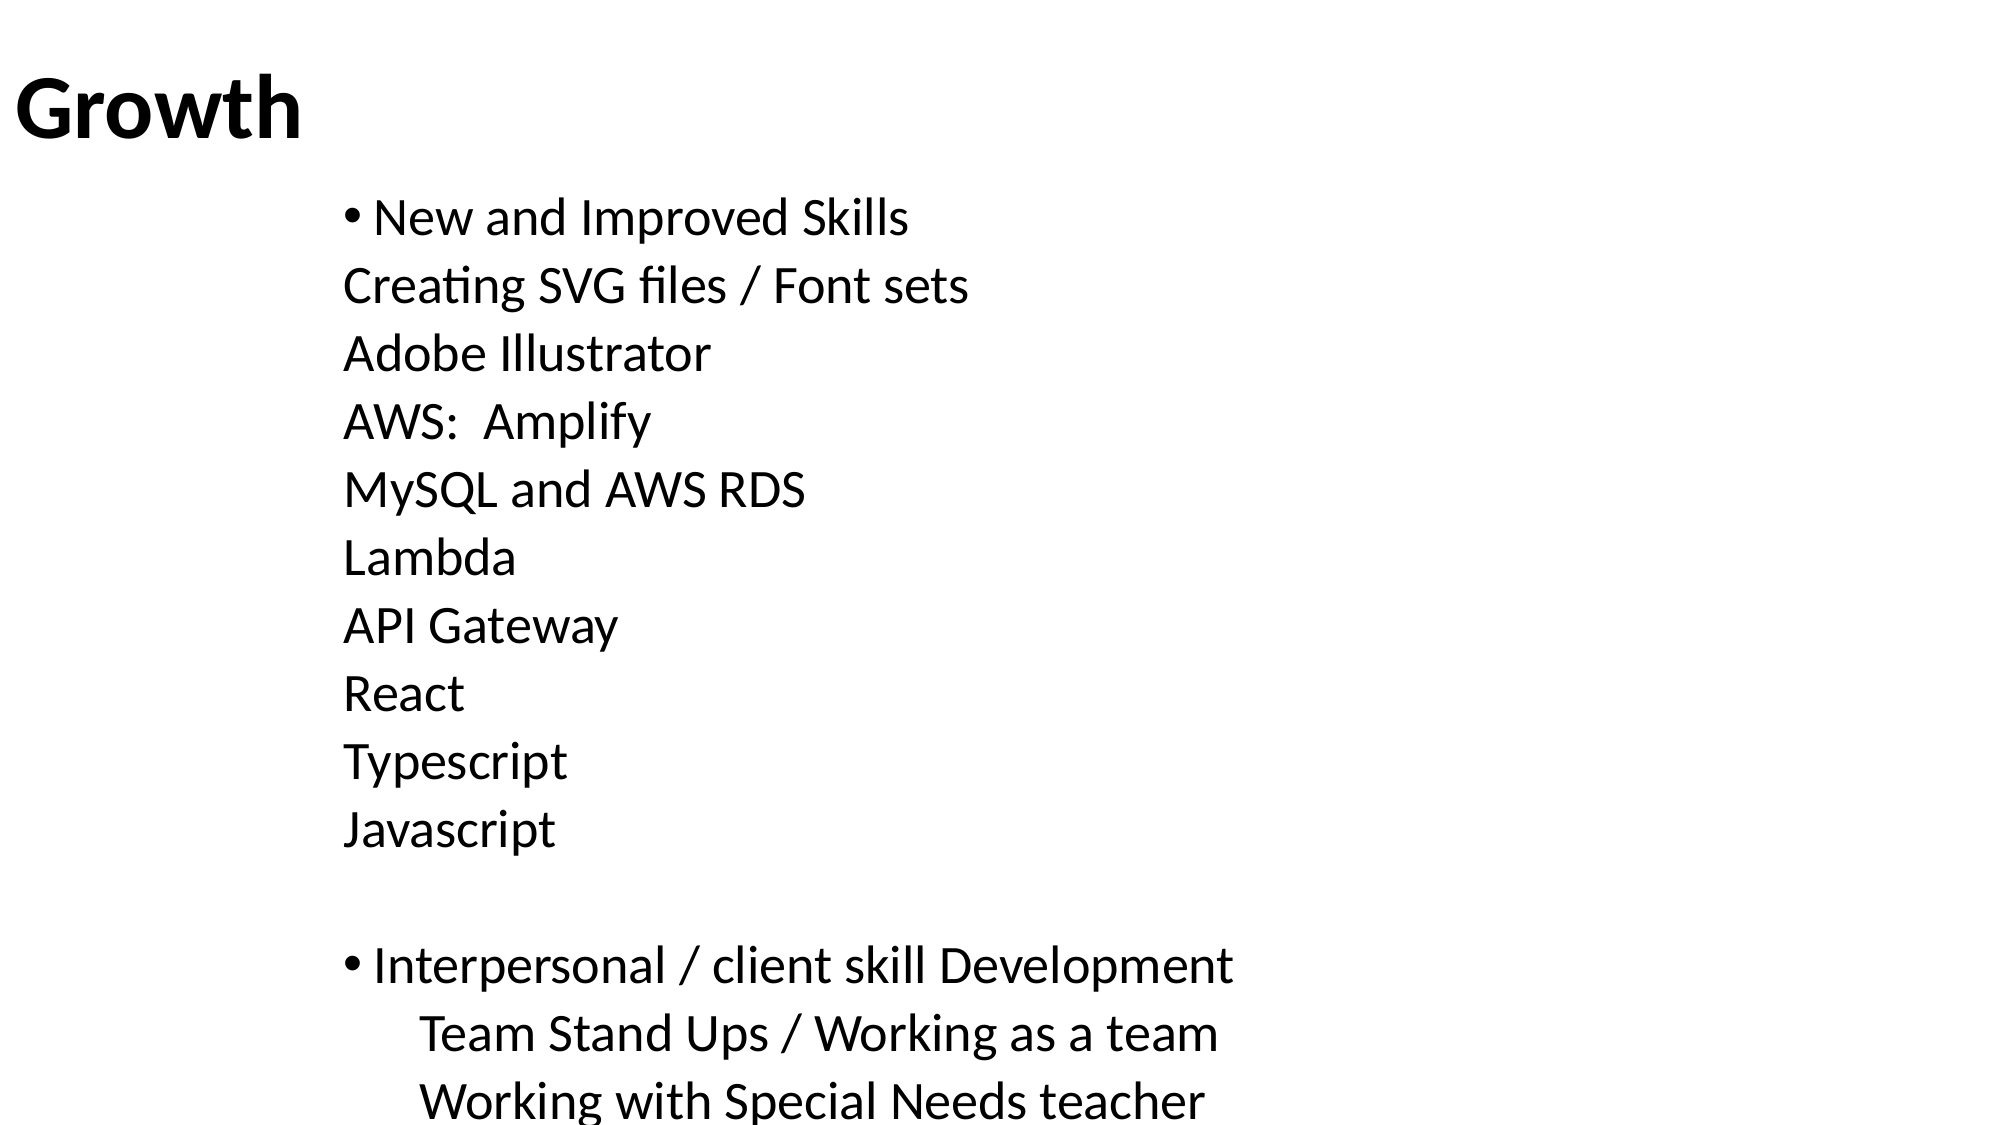

# Growth
New and Improved Skills
	Creating SVG files / Font sets
	Adobe Illustrator
	AWS:	Amplify
		MySQL and AWS RDS
		Lambda
		API Gateway
	React
	Typescript
	Javascript

Interpersonal / client skill Development
	Team Stand Ups / Working as a team
	Working with Special Needs teacher